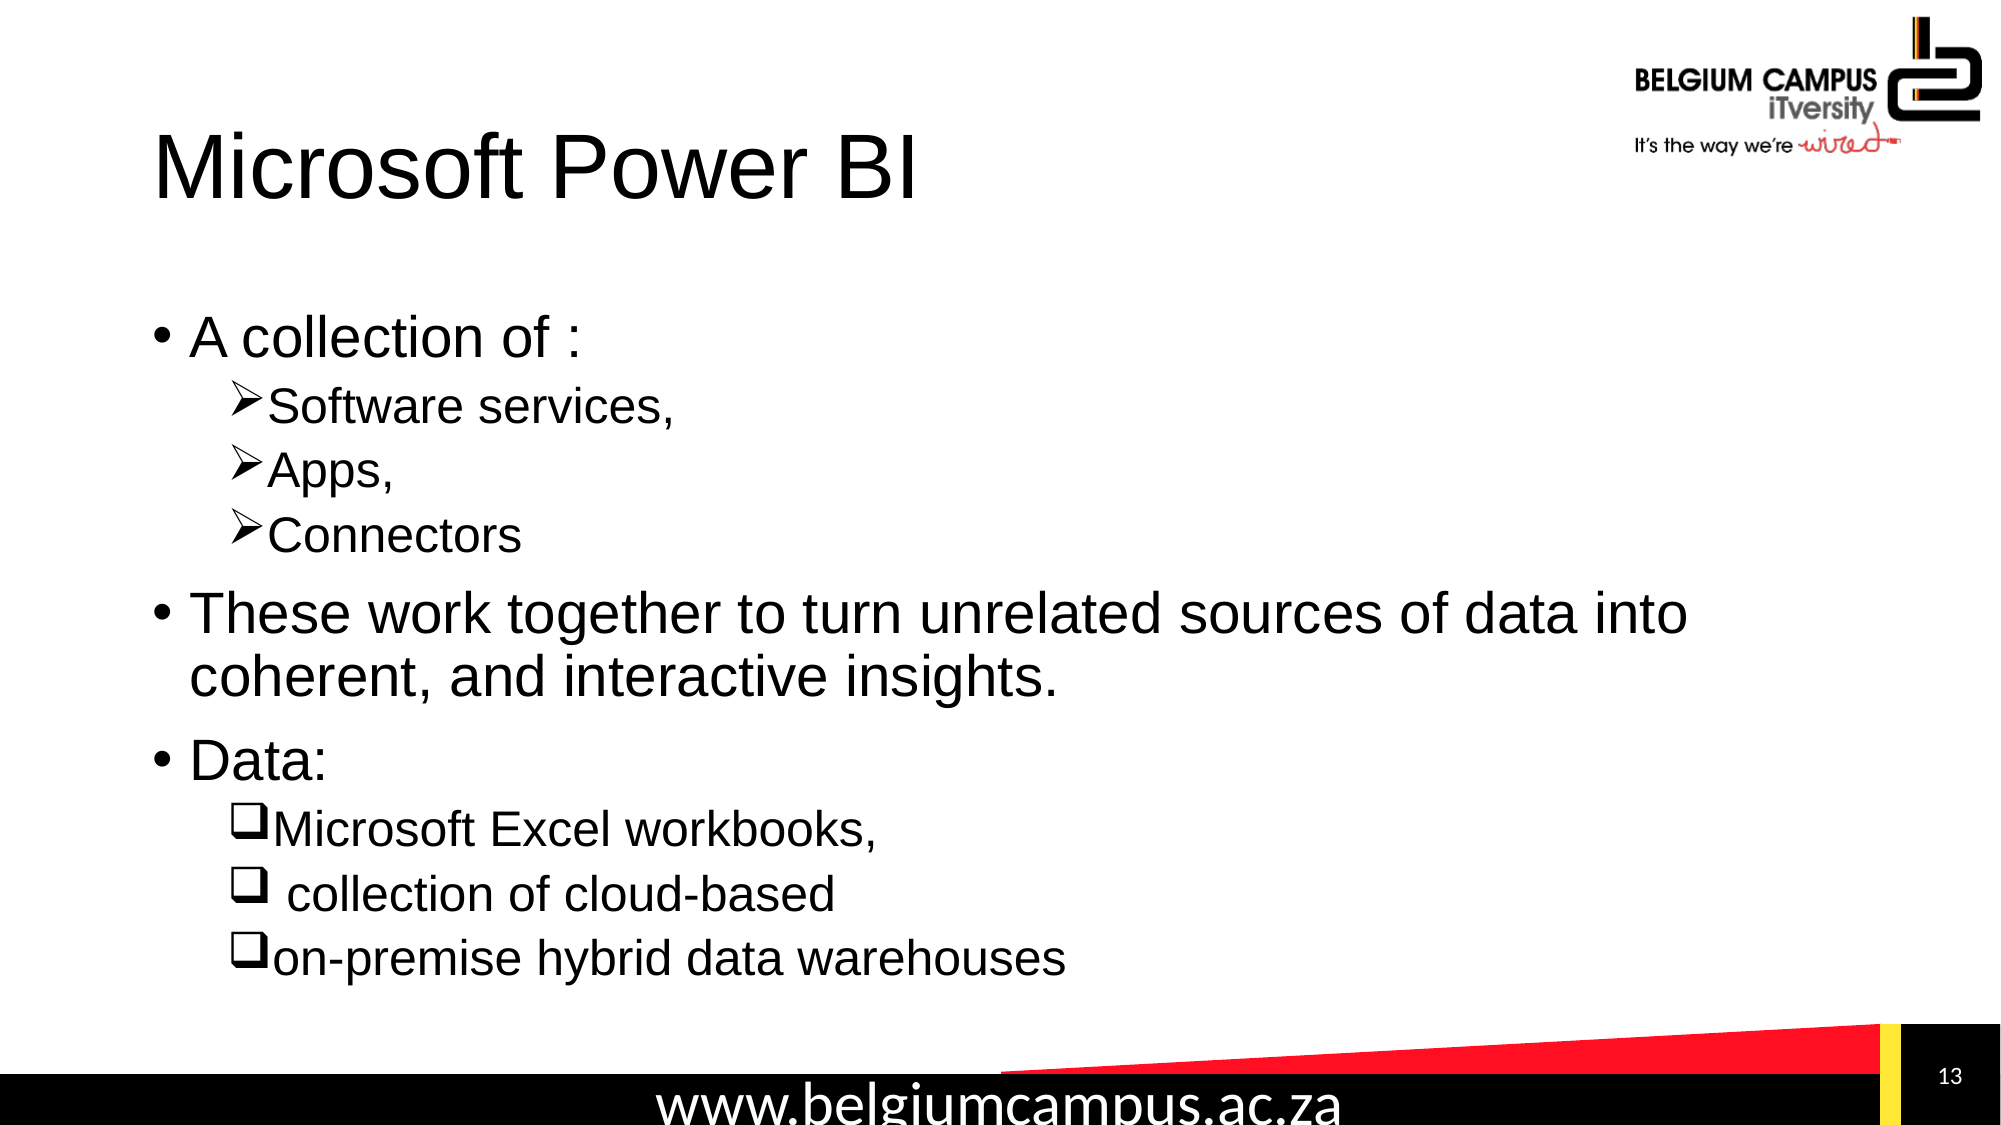

# Microsoft Power BI
A collection of :
Software services,
Apps,
Connectors
These work together to turn unrelated sources of data into coherent, and interactive insights.
Data:
Microsoft Excel workbooks,
 collection of cloud-based
on-premise hybrid data warehouses